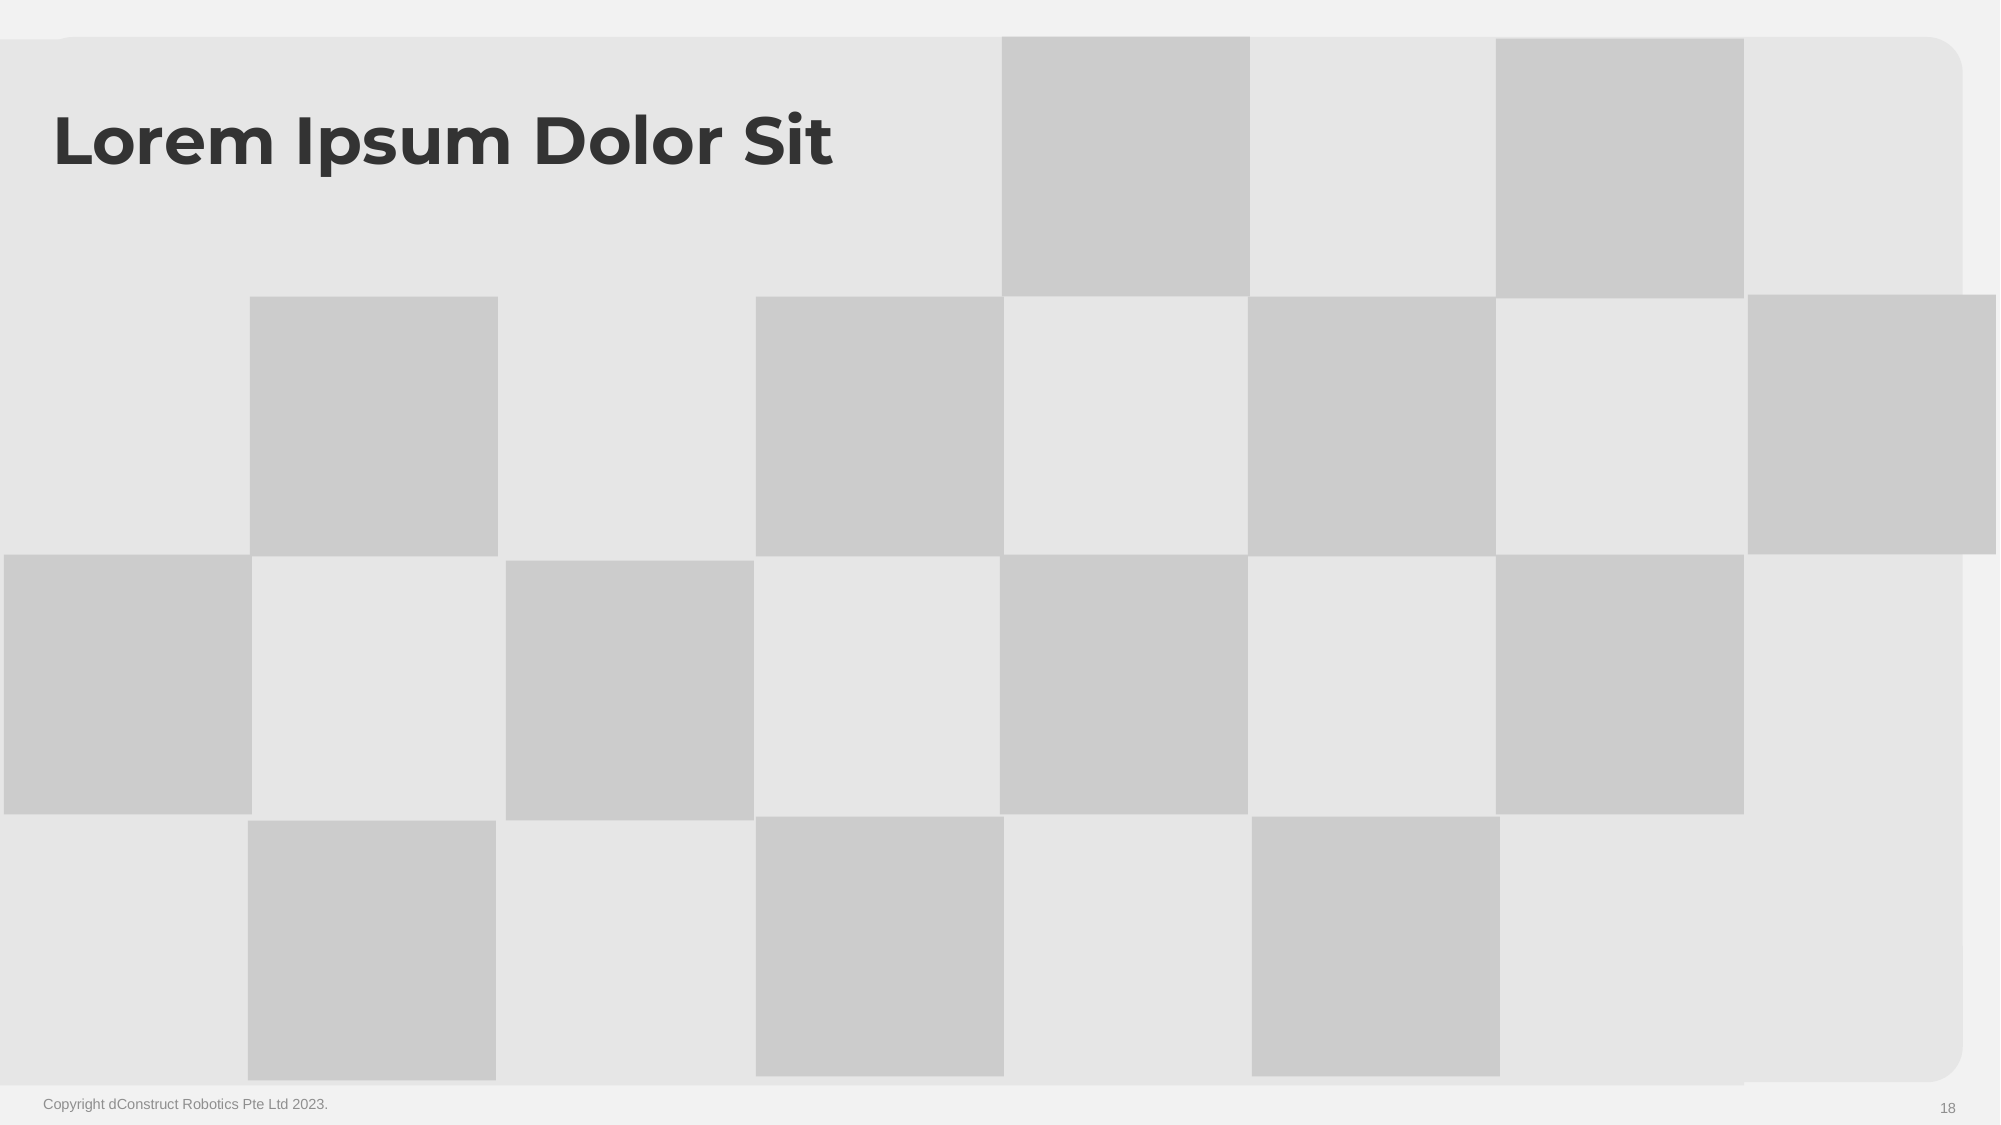

# Lorem Ipsum Dolor Sit

Copyright dConstruct Robotics Pte Ltd 2023.
18